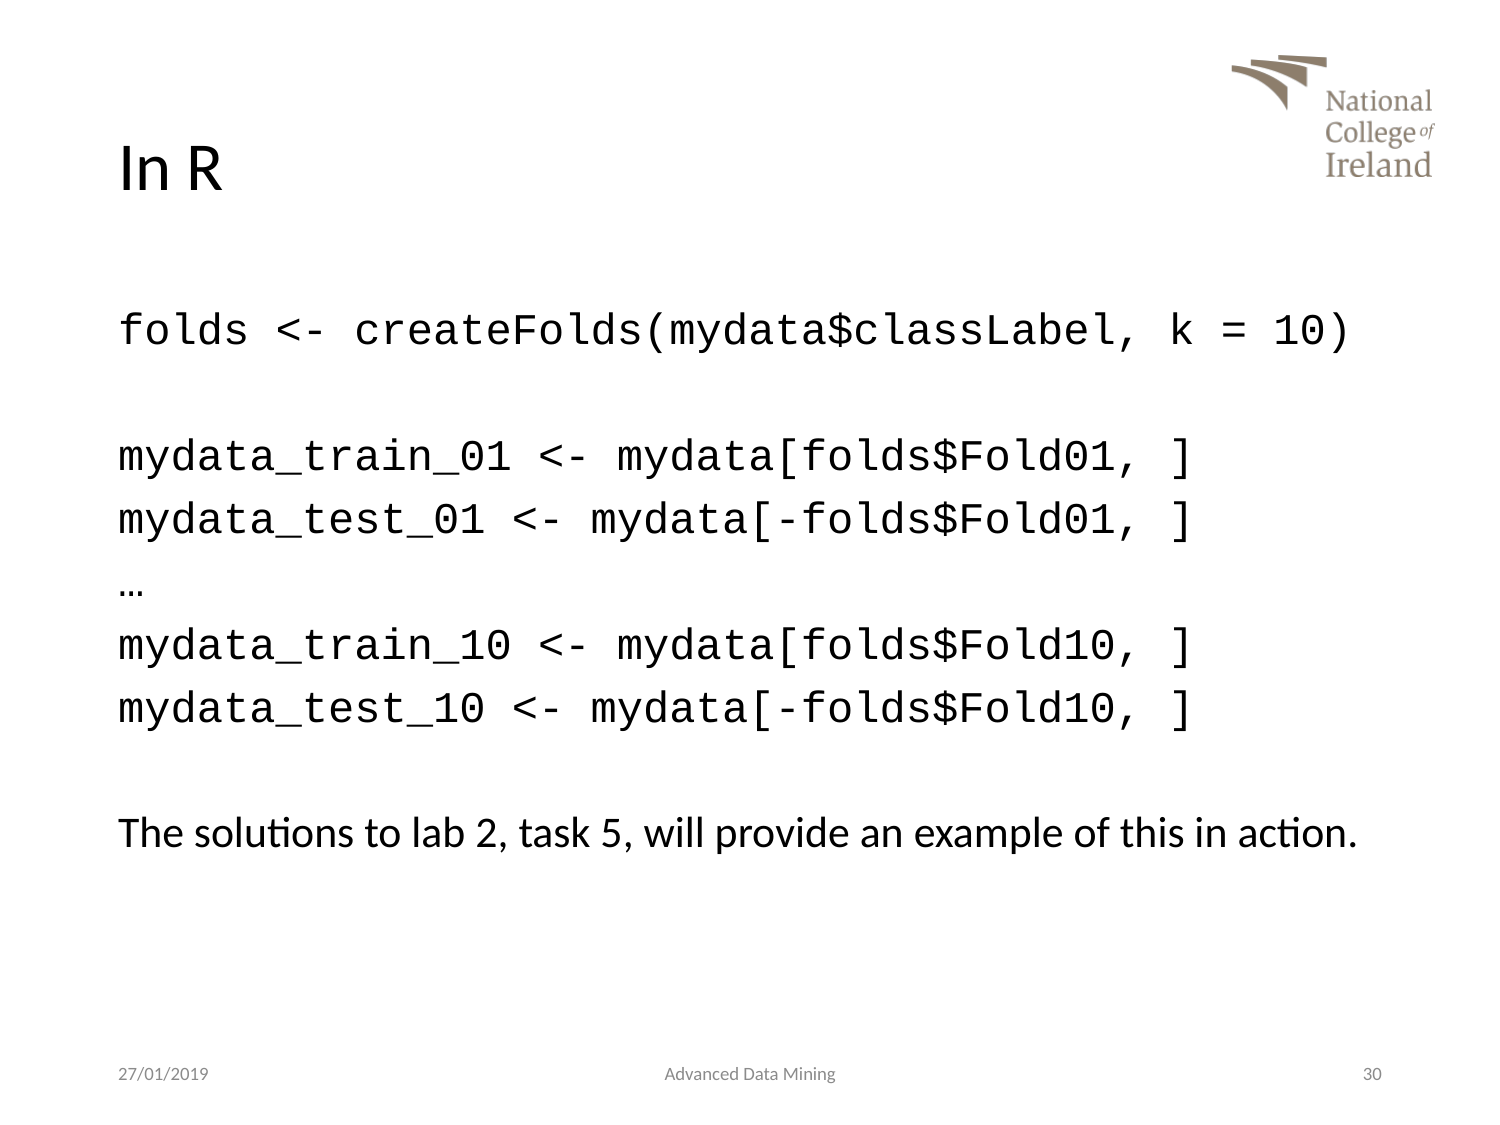

# In R
folds <- createFolds(mydata$classLabel, k = 10)

mydata_train_01 <- mydata[folds$Fold01, ]
mydata_test_01 <- mydata[-folds$Fold01, ]
…
mydata_train_10 <- mydata[folds$Fold10, ]
mydata_test_10 <- mydata[-folds$Fold10, ]

The solutions to lab 2, task 5, will provide an example of this in action.
27/01/2019
Advanced Data Mining
30